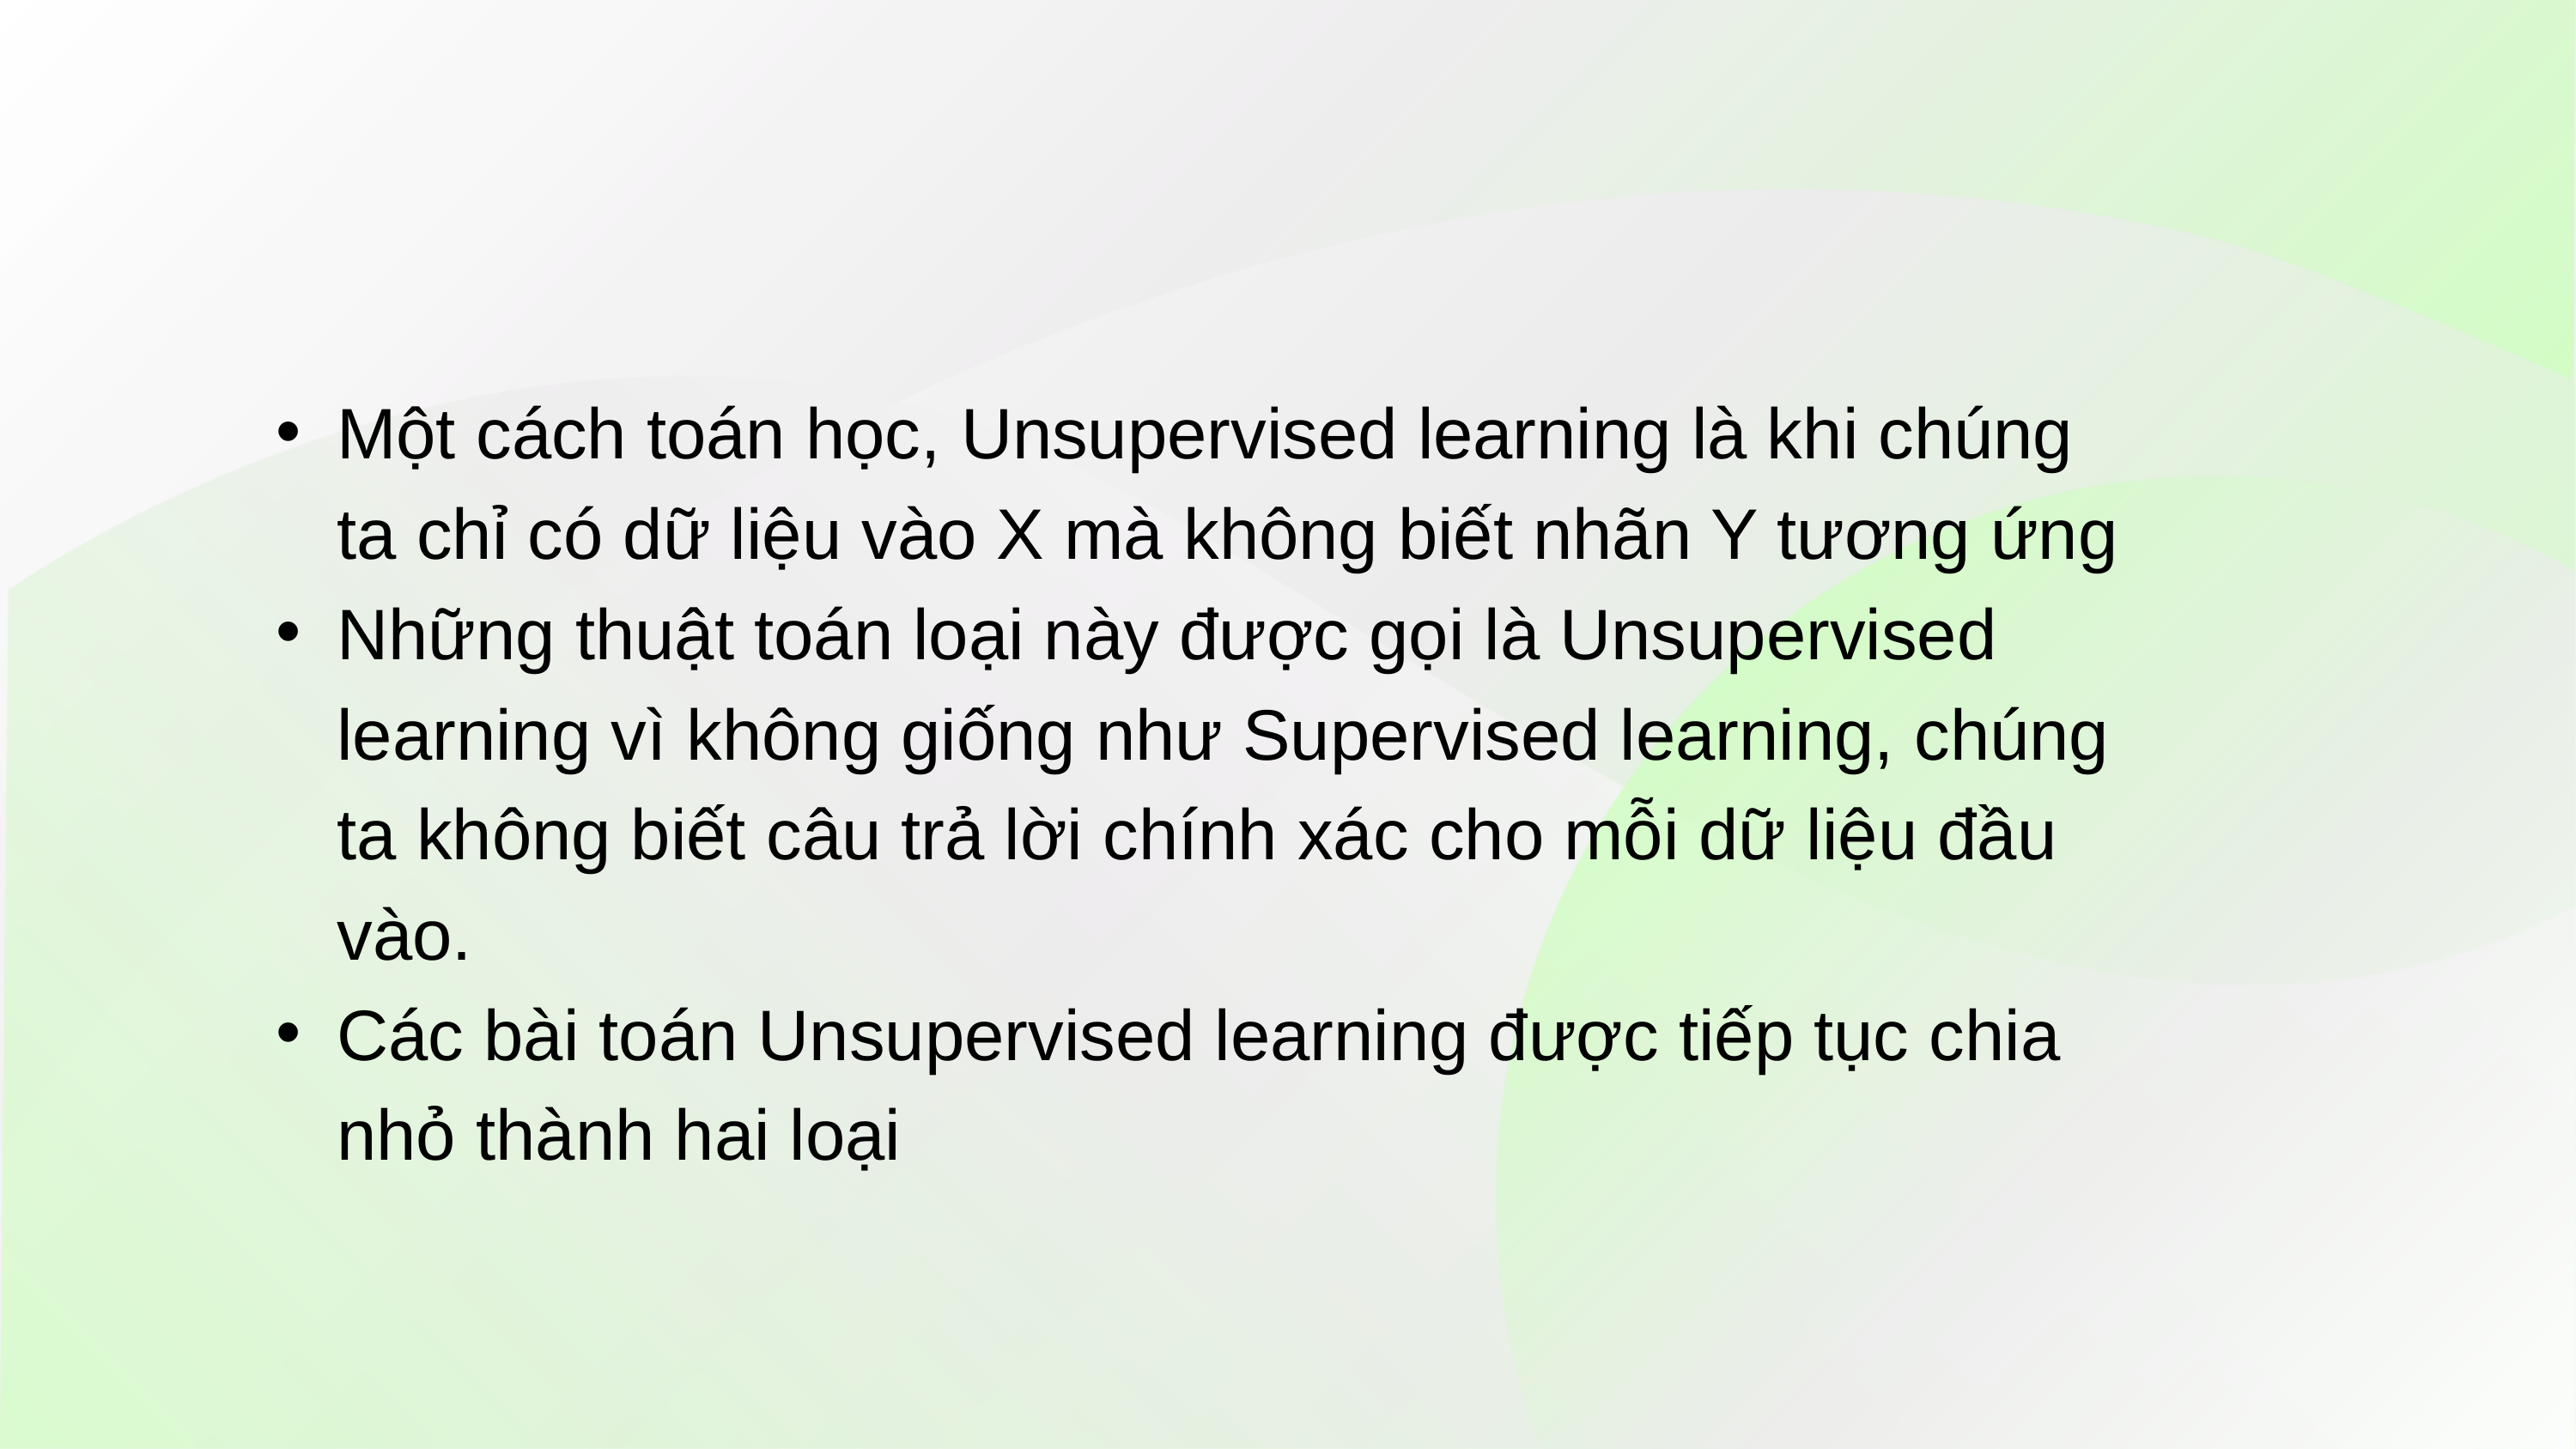

Một cách toán học, Unsupervised learning là khi chúng ta chỉ có dữ liệu vào X mà không biết nhãn Y tương ứng
Những thuật toán loại này được gọi là Unsupervised learning vì không giống như Supervised learning, chúng ta không biết câu trả lời chính xác cho mỗi dữ liệu đầu vào.
Các bài toán Unsupervised learning được tiếp tục chia nhỏ thành hai loại